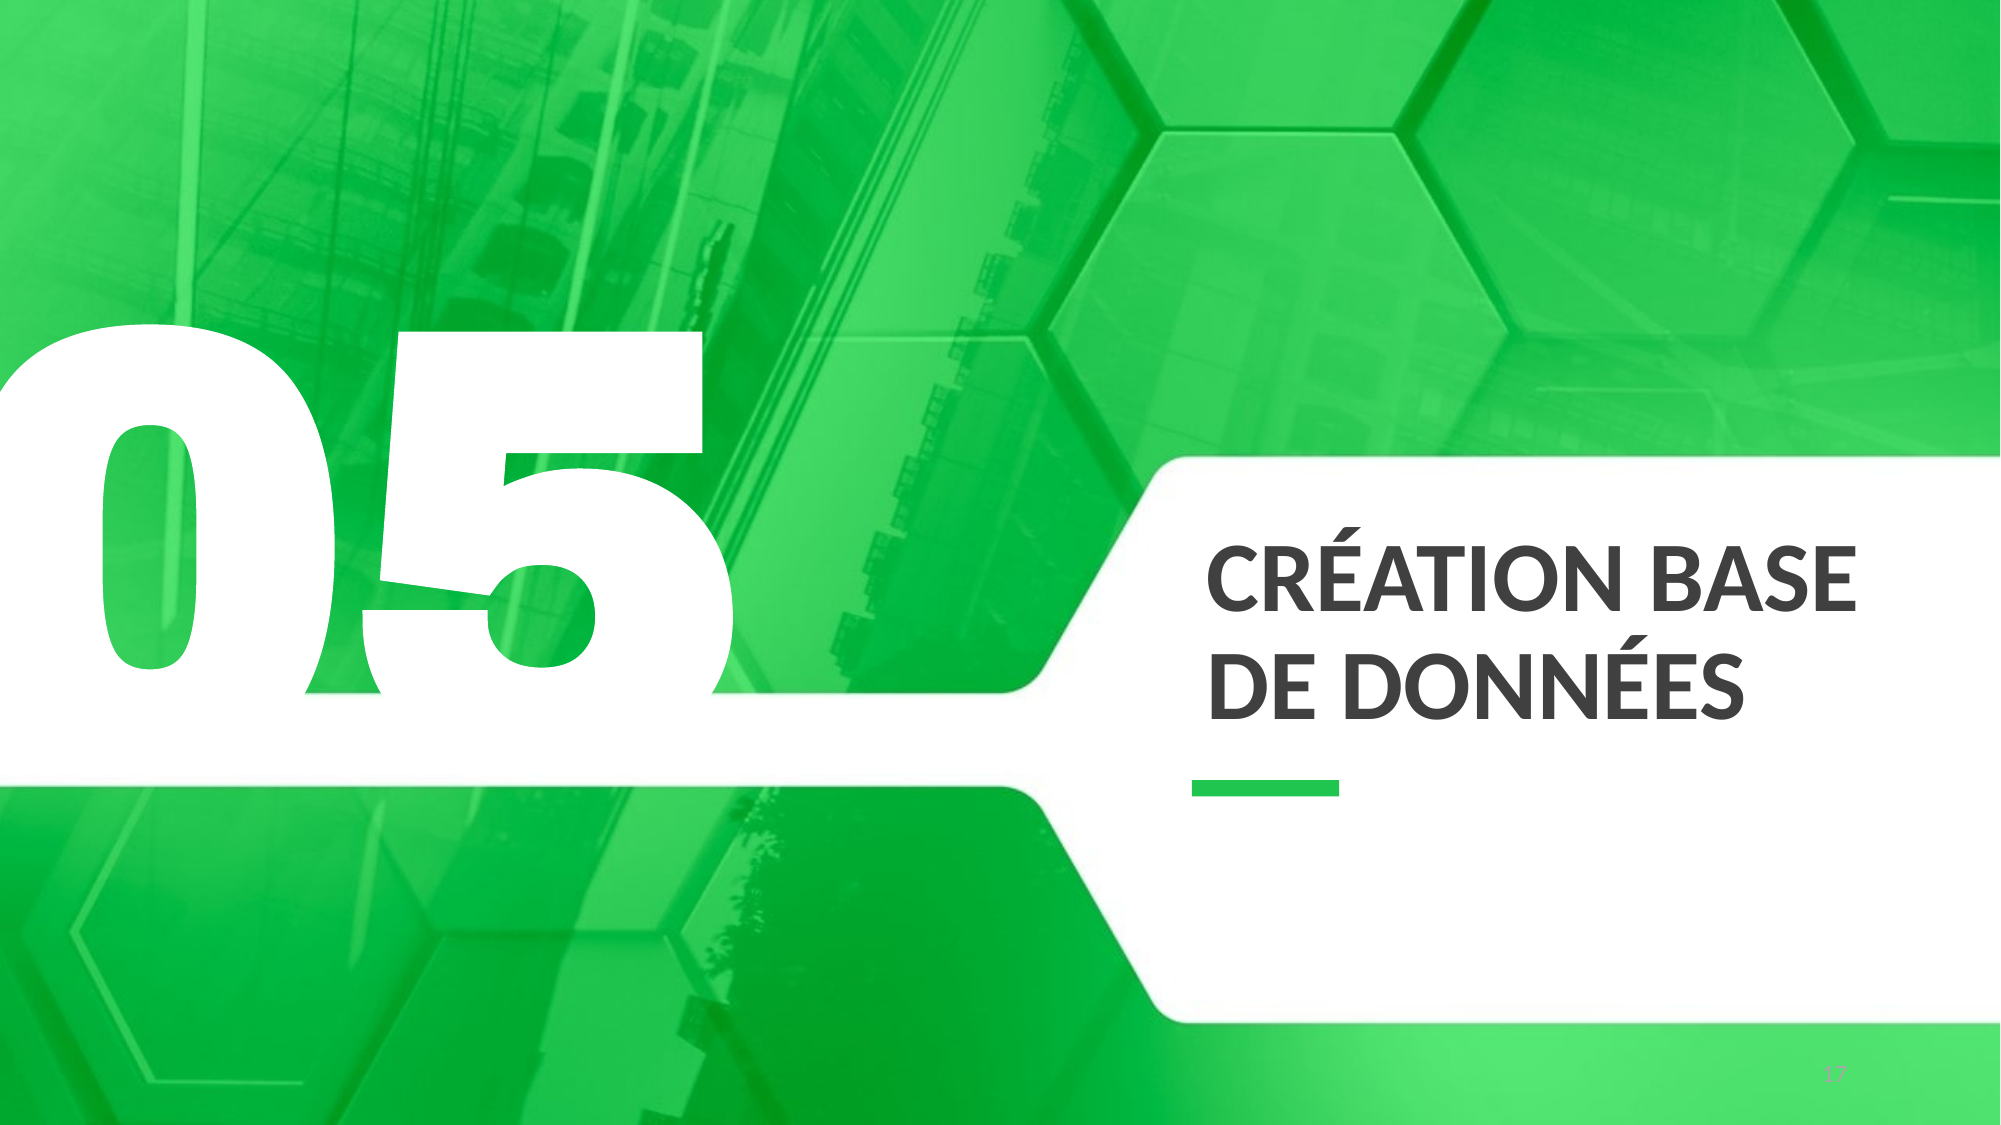

05
# Création Base de données

17